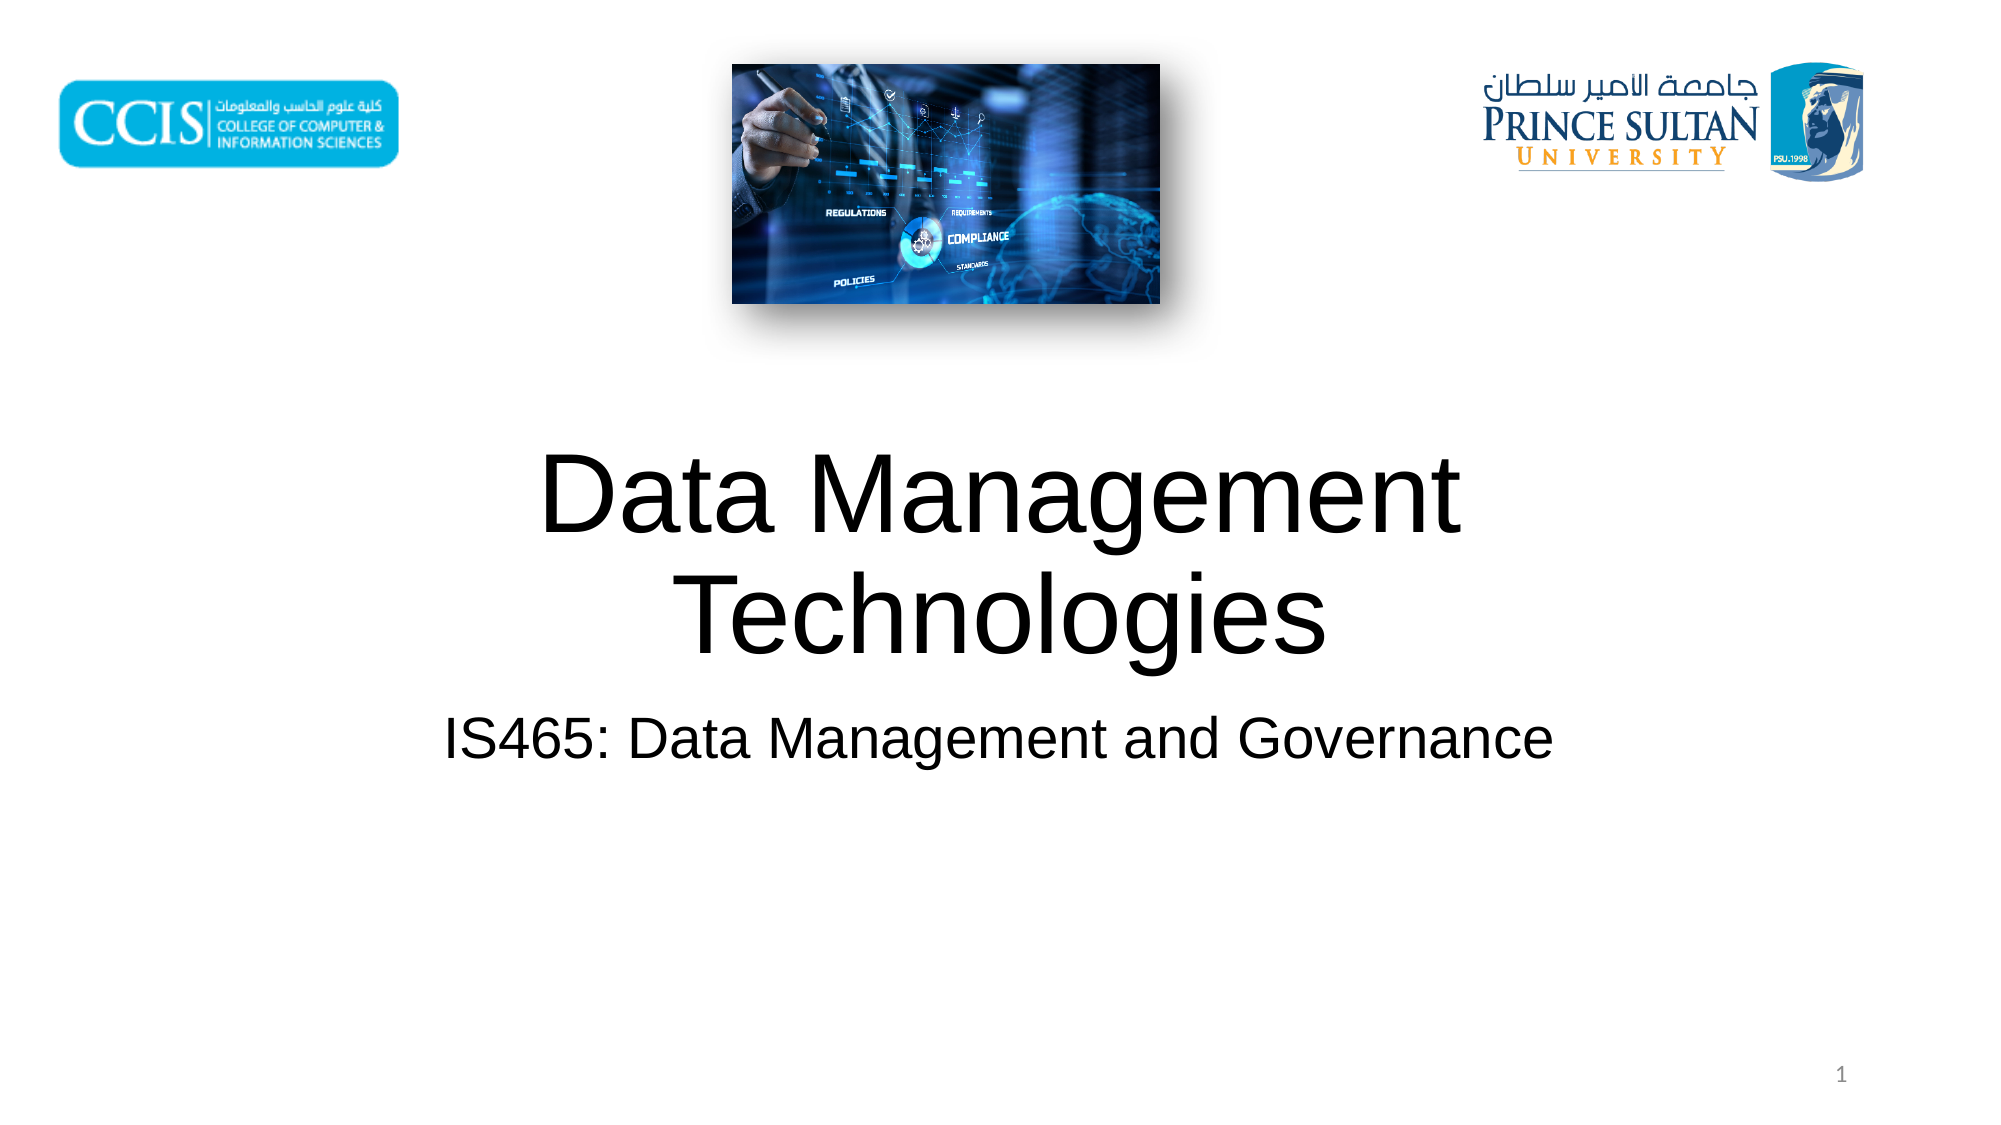

# Data Management Technologies
IS465: Data Management and Governance
1